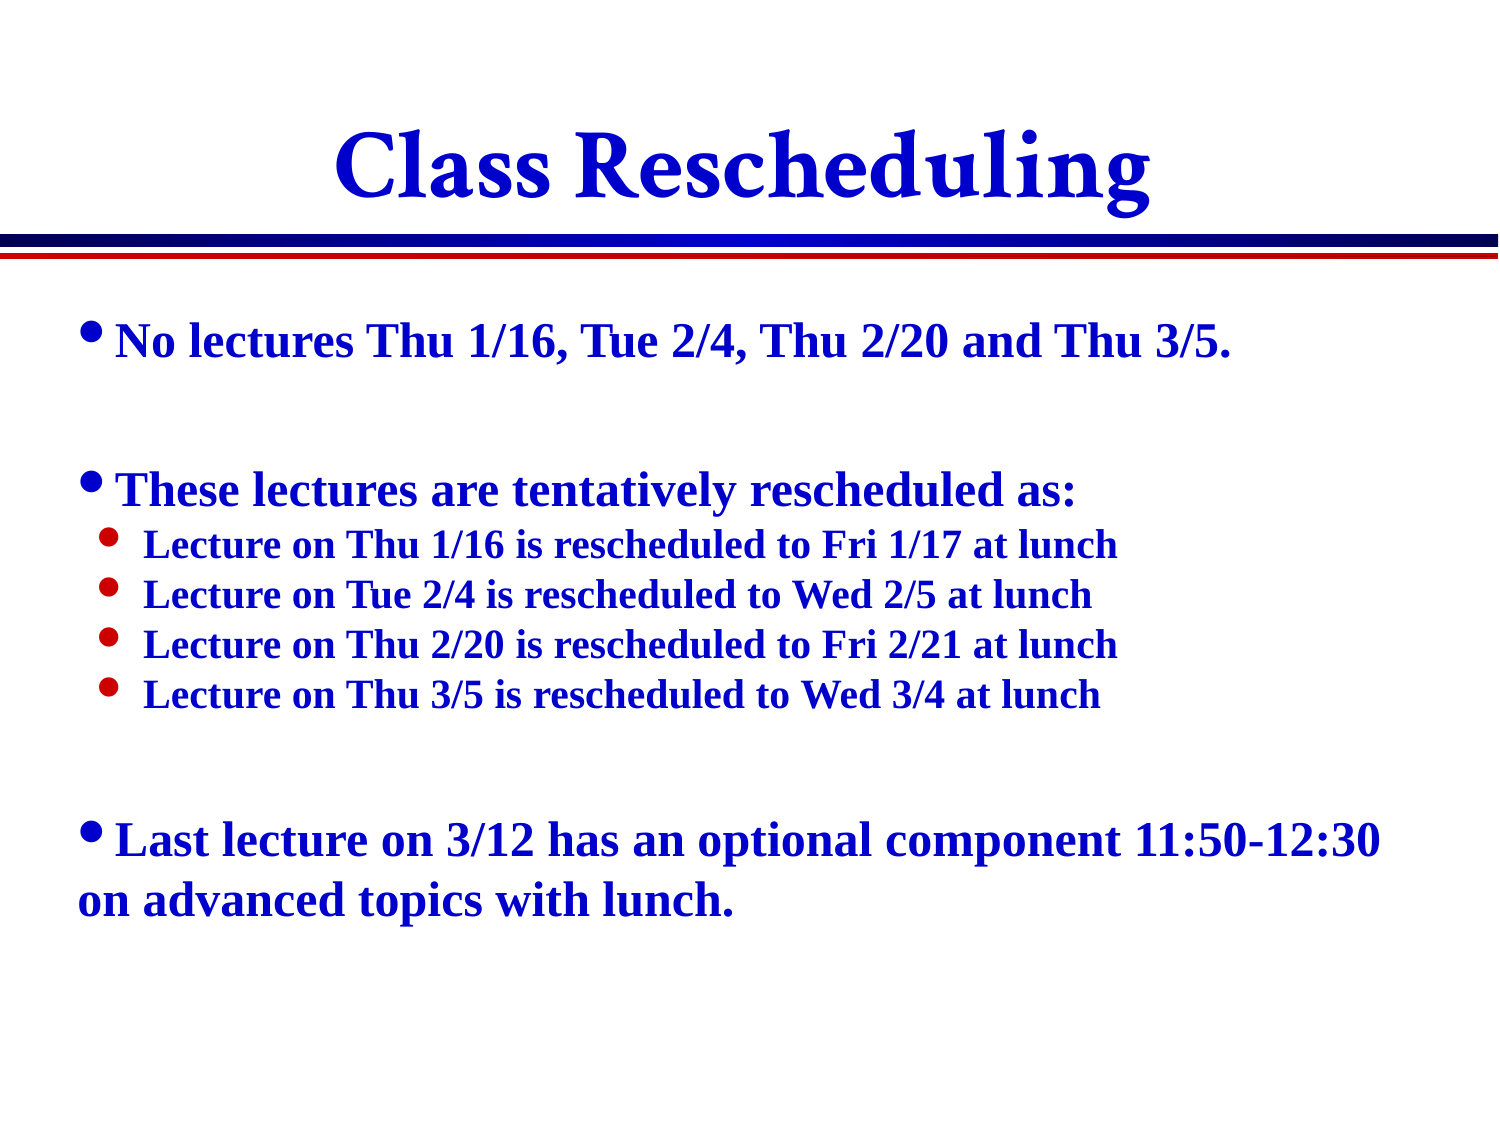

# Class Rescheduling
No lectures Thu 1/16, Tue 2/4, Thu 2/20 and Thu 3/5.

These lectures are tentatively rescheduled as:
Lecture on Thu 1/16 is rescheduled to Fri 1/17 at lunch
Lecture on Tue 2/4 is rescheduled to Wed 2/5 at lunch
Lecture on Thu 2/20 is rescheduled to Fri 2/21 at lunch
Lecture on Thu 3/5 is rescheduled to Wed 3/4 at lunch

Last lecture on 3/12 has an optional component 11:50-12:30 on advanced topics with lunch.